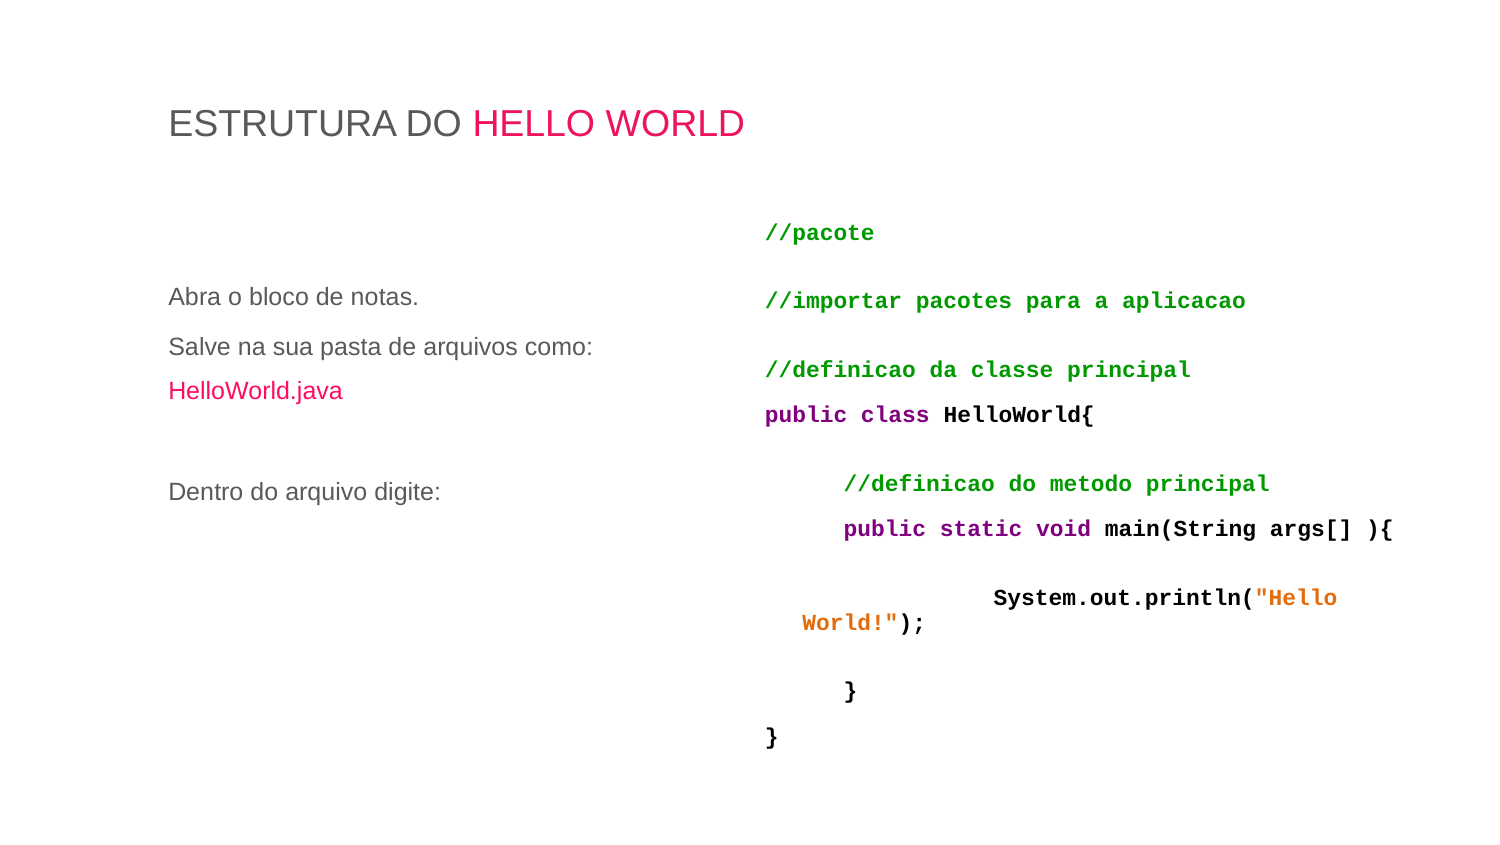

ESTRUTURA DO HELLO WORLD
//pacote

//importar pacotes para a aplicacao

//definicao da classe principal
public class HelloWorld{

	   //definicao do metodo principal
	   public static void main(String args[] ){

		   System.out.println("Hello World!");

	   }
}

Abra o bloco de notas.
Salve na sua pasta de arquivos como: HelloWorld.java

Dentro do arquivo digite: